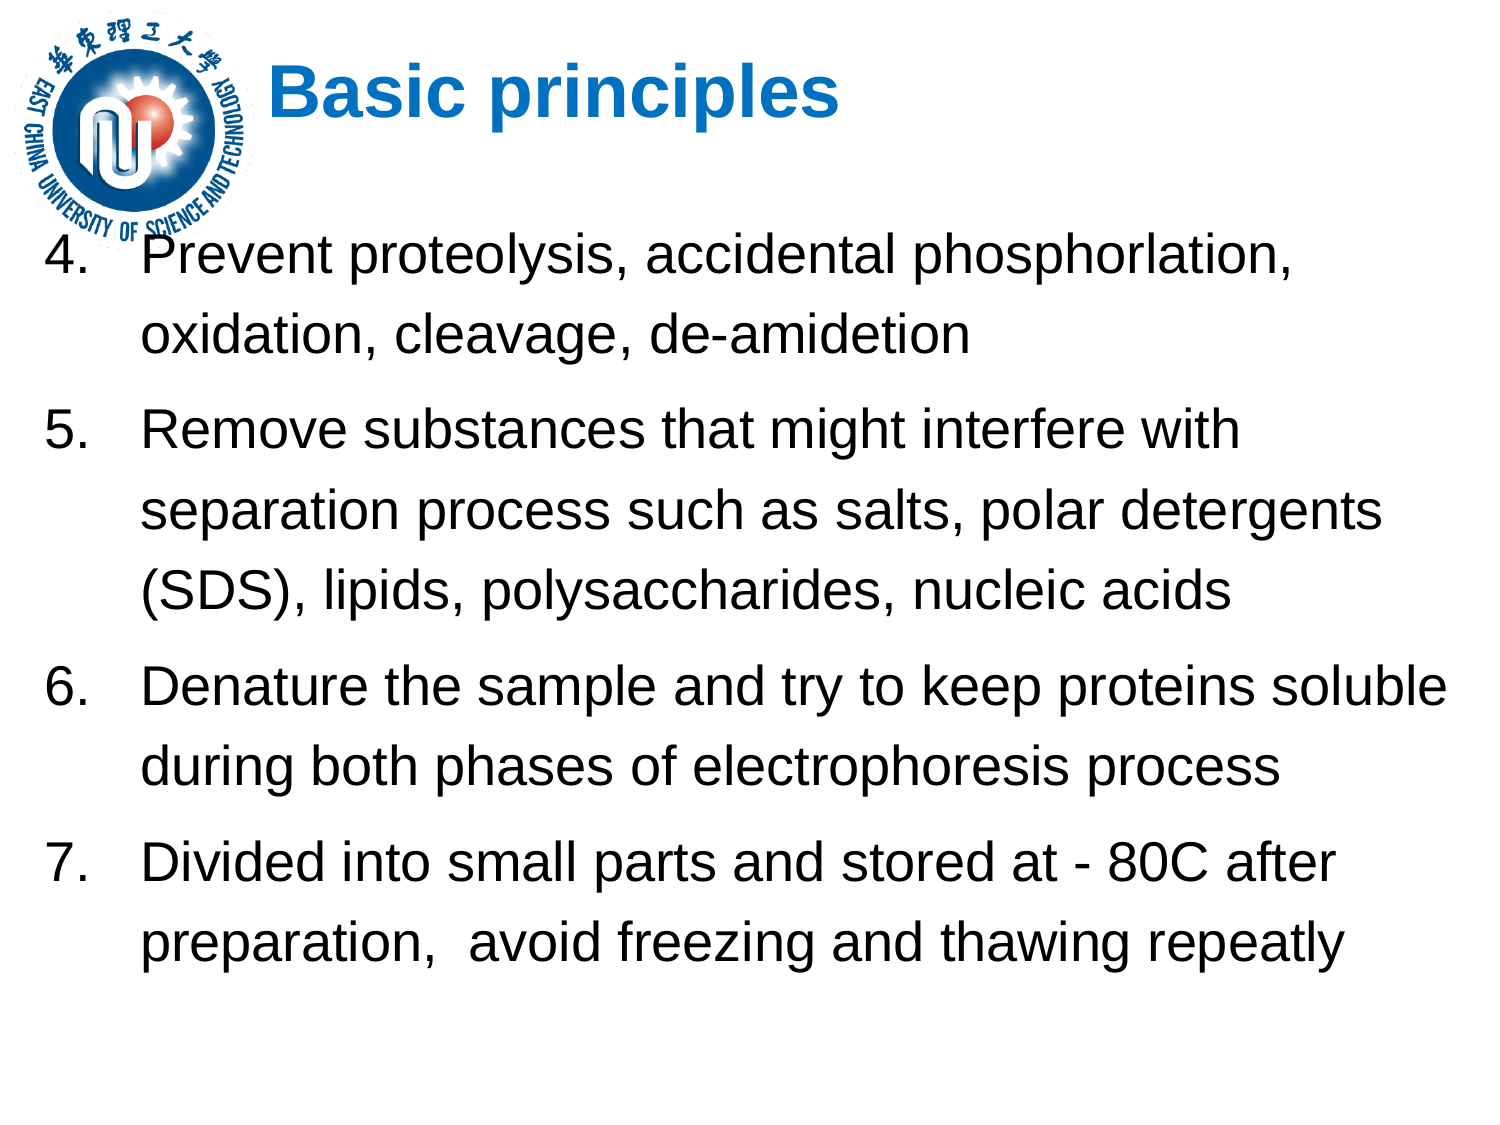

# Basic principles
Prevent proteolysis, accidental phosphorlation, oxidation, cleavage, de-amidetion
Remove substances that might interfere with separation process such as salts, polar detergents (SDS), lipids, polysaccharides, nucleic acids
Denature the sample and try to keep proteins soluble during both phases of electrophoresis process
Divided into small parts and stored at - 80C after preparation,  avoid freezing and thawing repeatly